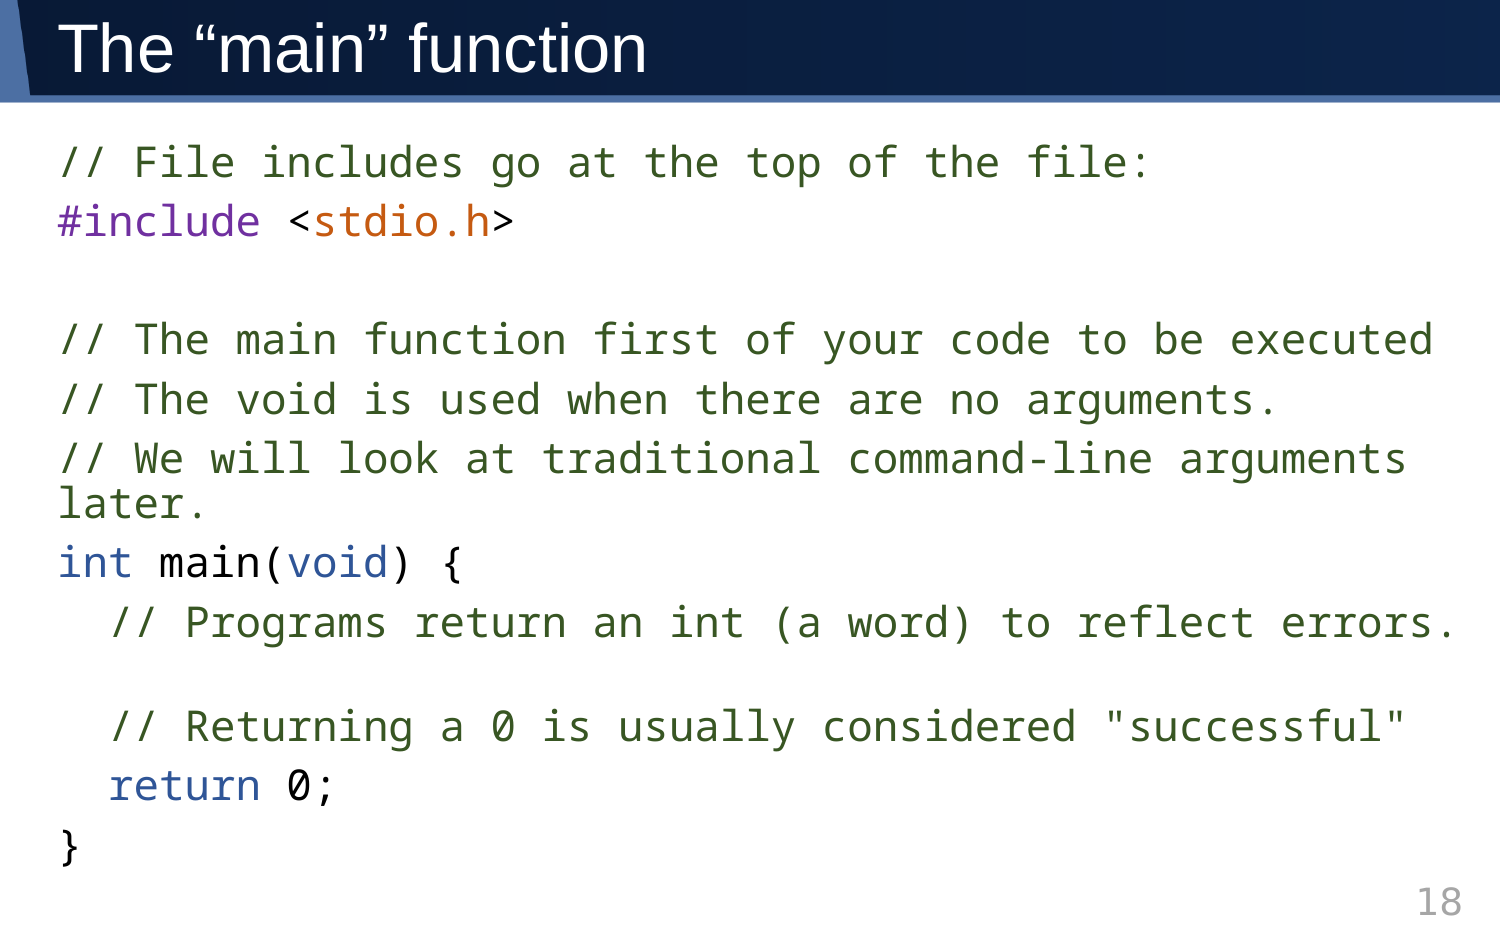

# The “main” function
// File includes go at the top of the file:
#include <stdio.h>

// The main function first of your code to be executed
// The void is used when there are no arguments.
// We will look at traditional command-line arguments later.
int main(void) {
  // Programs return an int (a word) to reflect errors.
  // Returning a 0 is usually considered "successful"
  return 0;
}
18